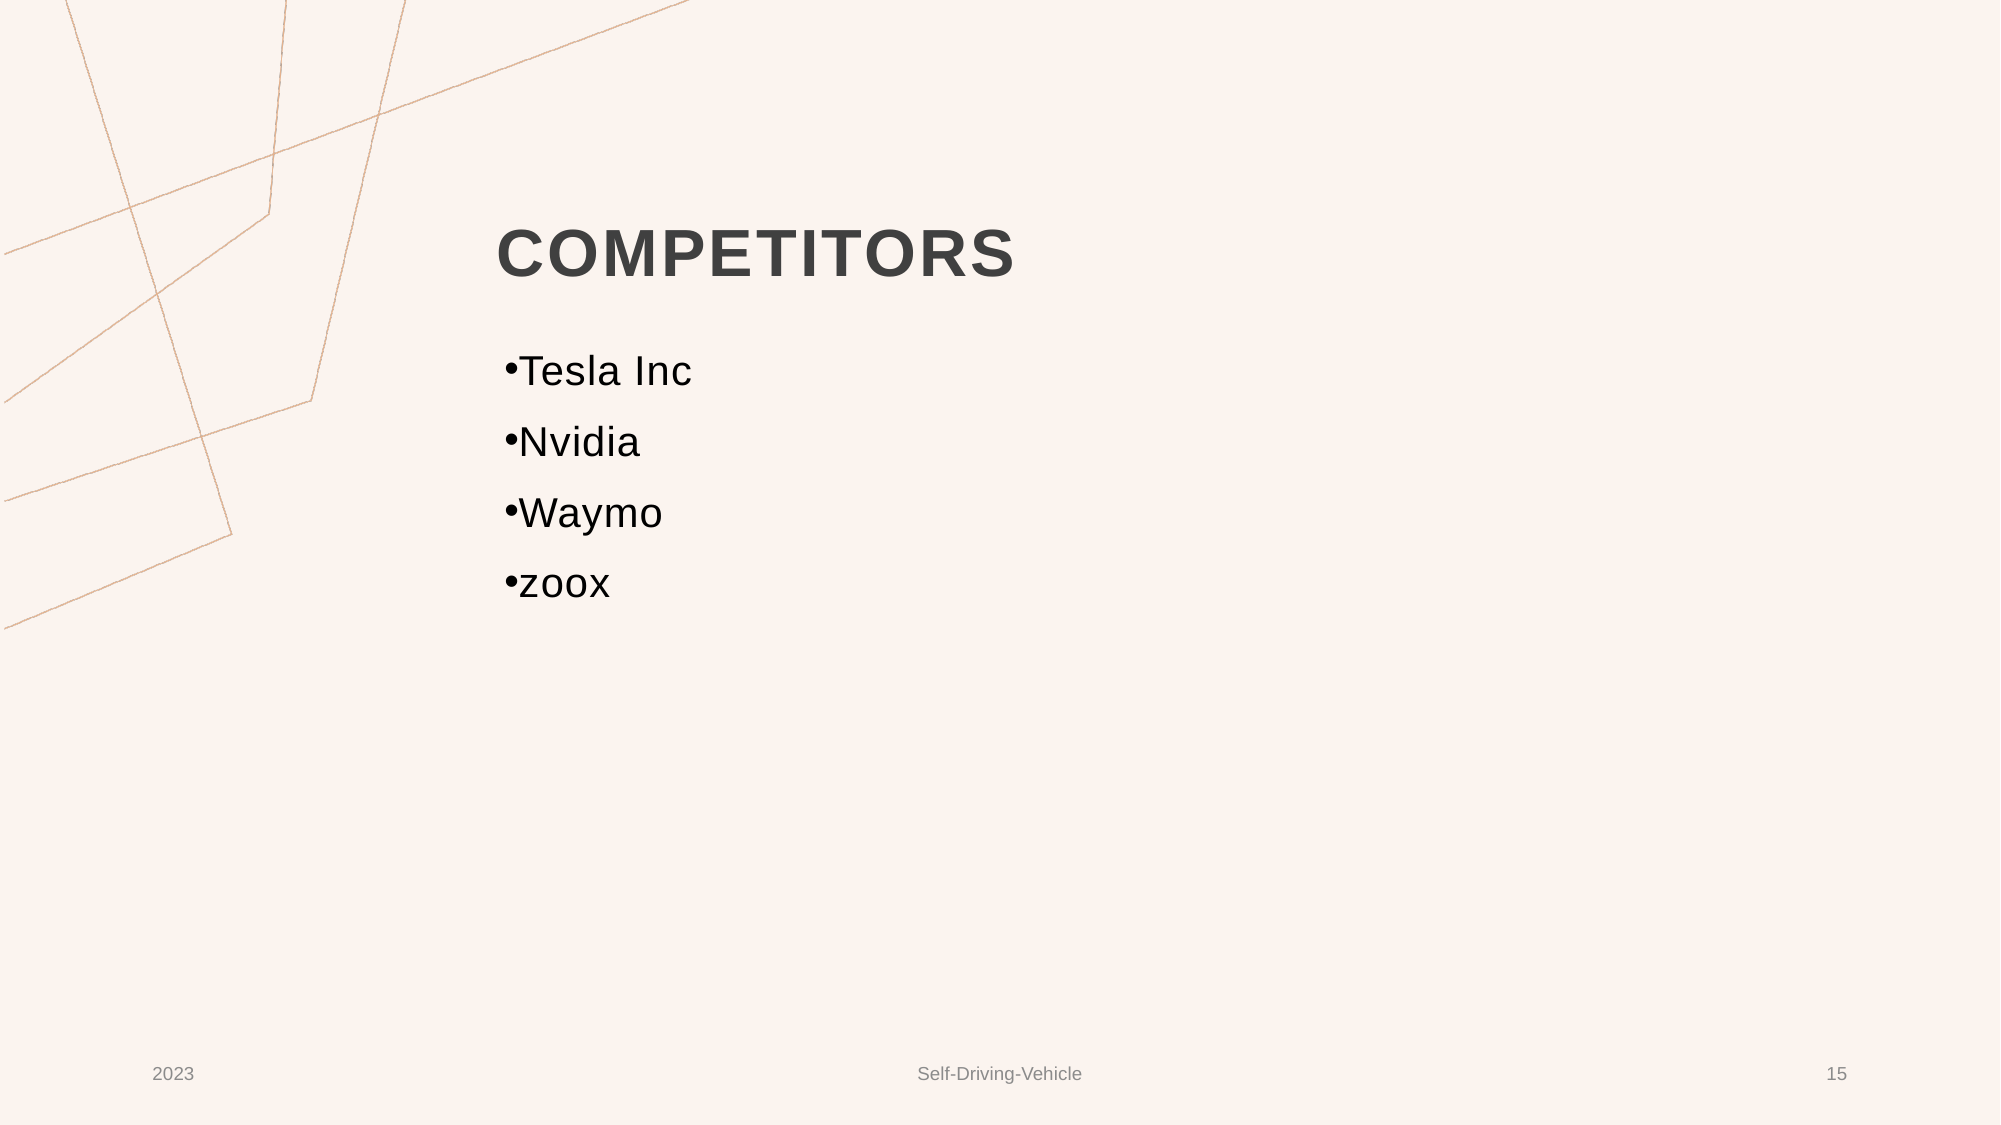

# COMPETITors
Tesla Inc
Nvidia
Waymo
zoox

2023
Self-Driving-Vehicle
15